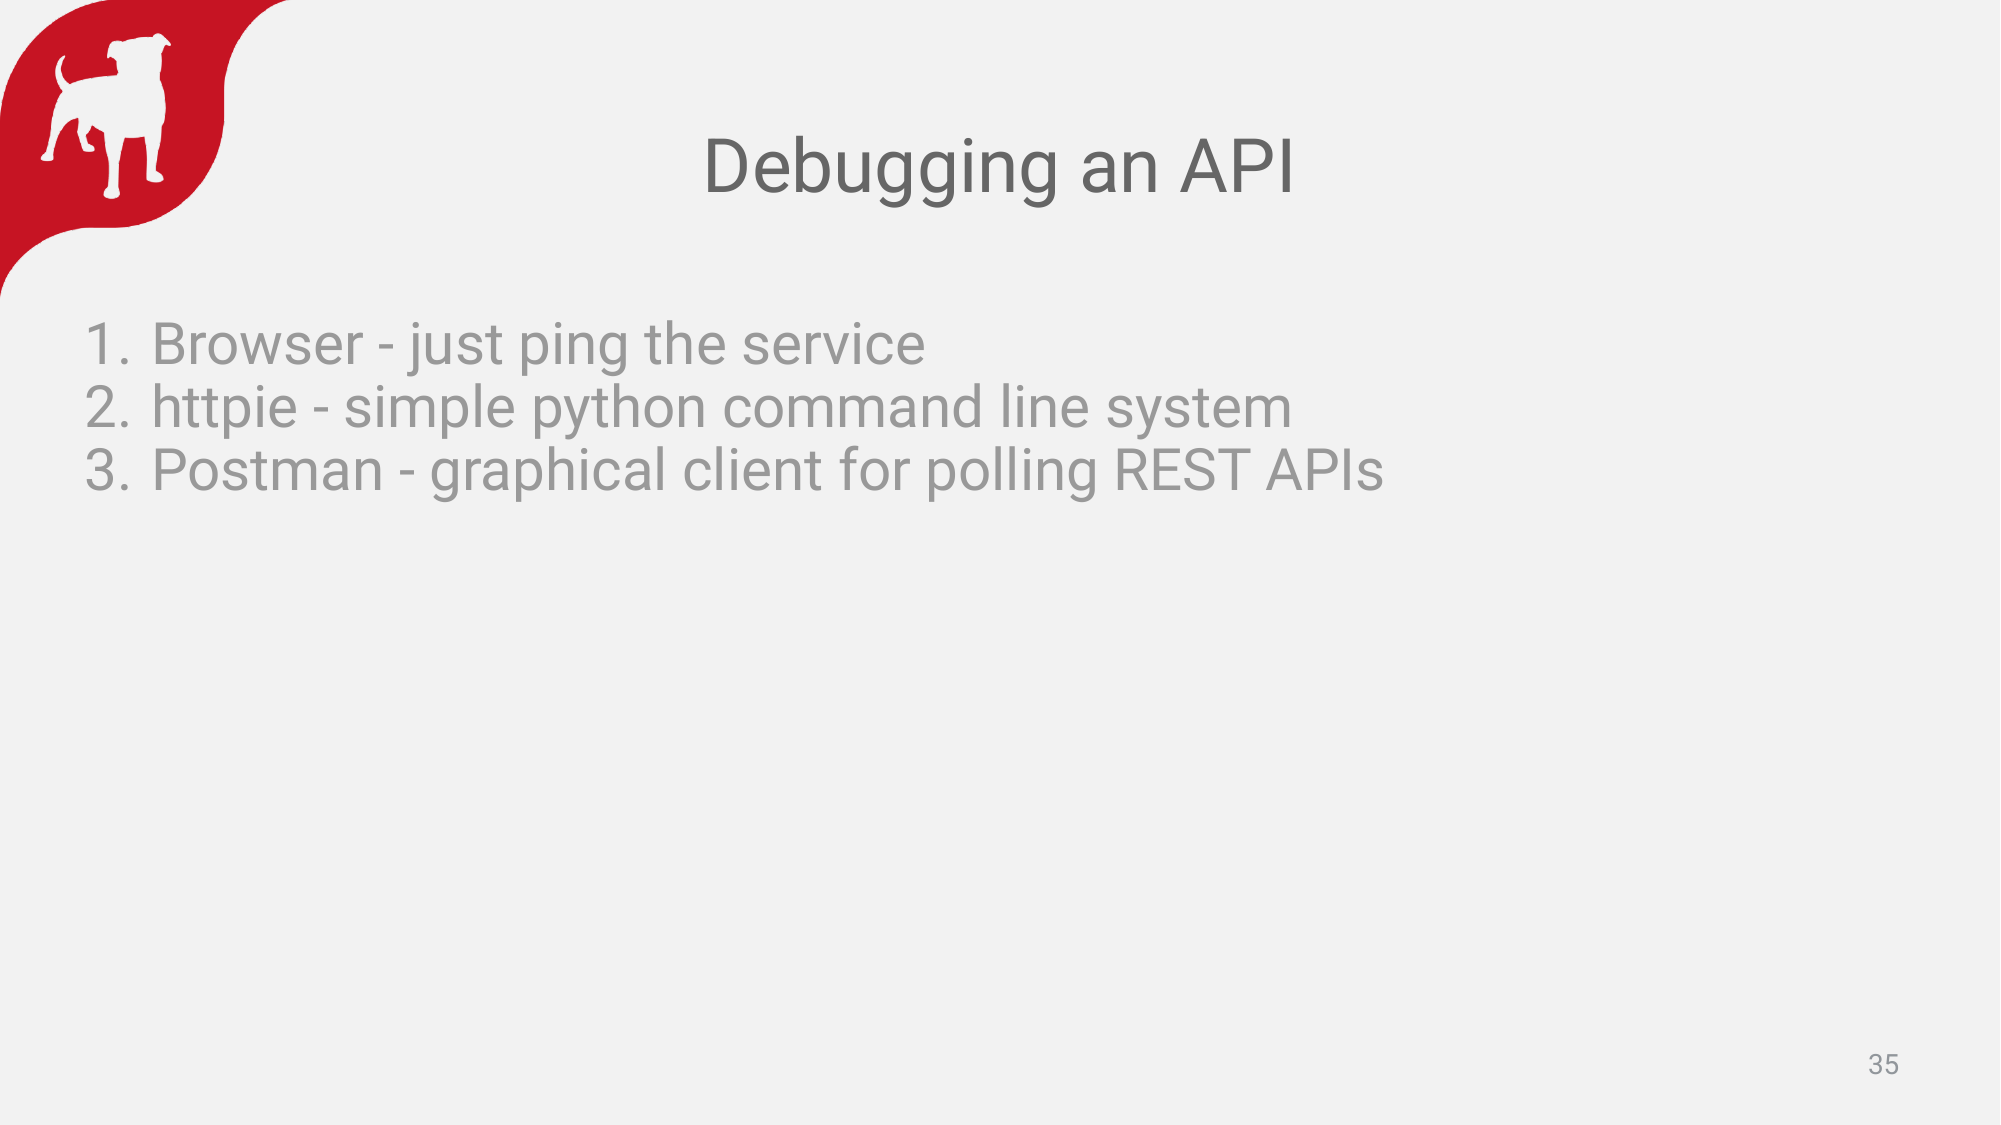

# Debugging an API
Browser - just ping the service
httpie - simple python command line system
Postman - graphical client for polling REST APIs
35